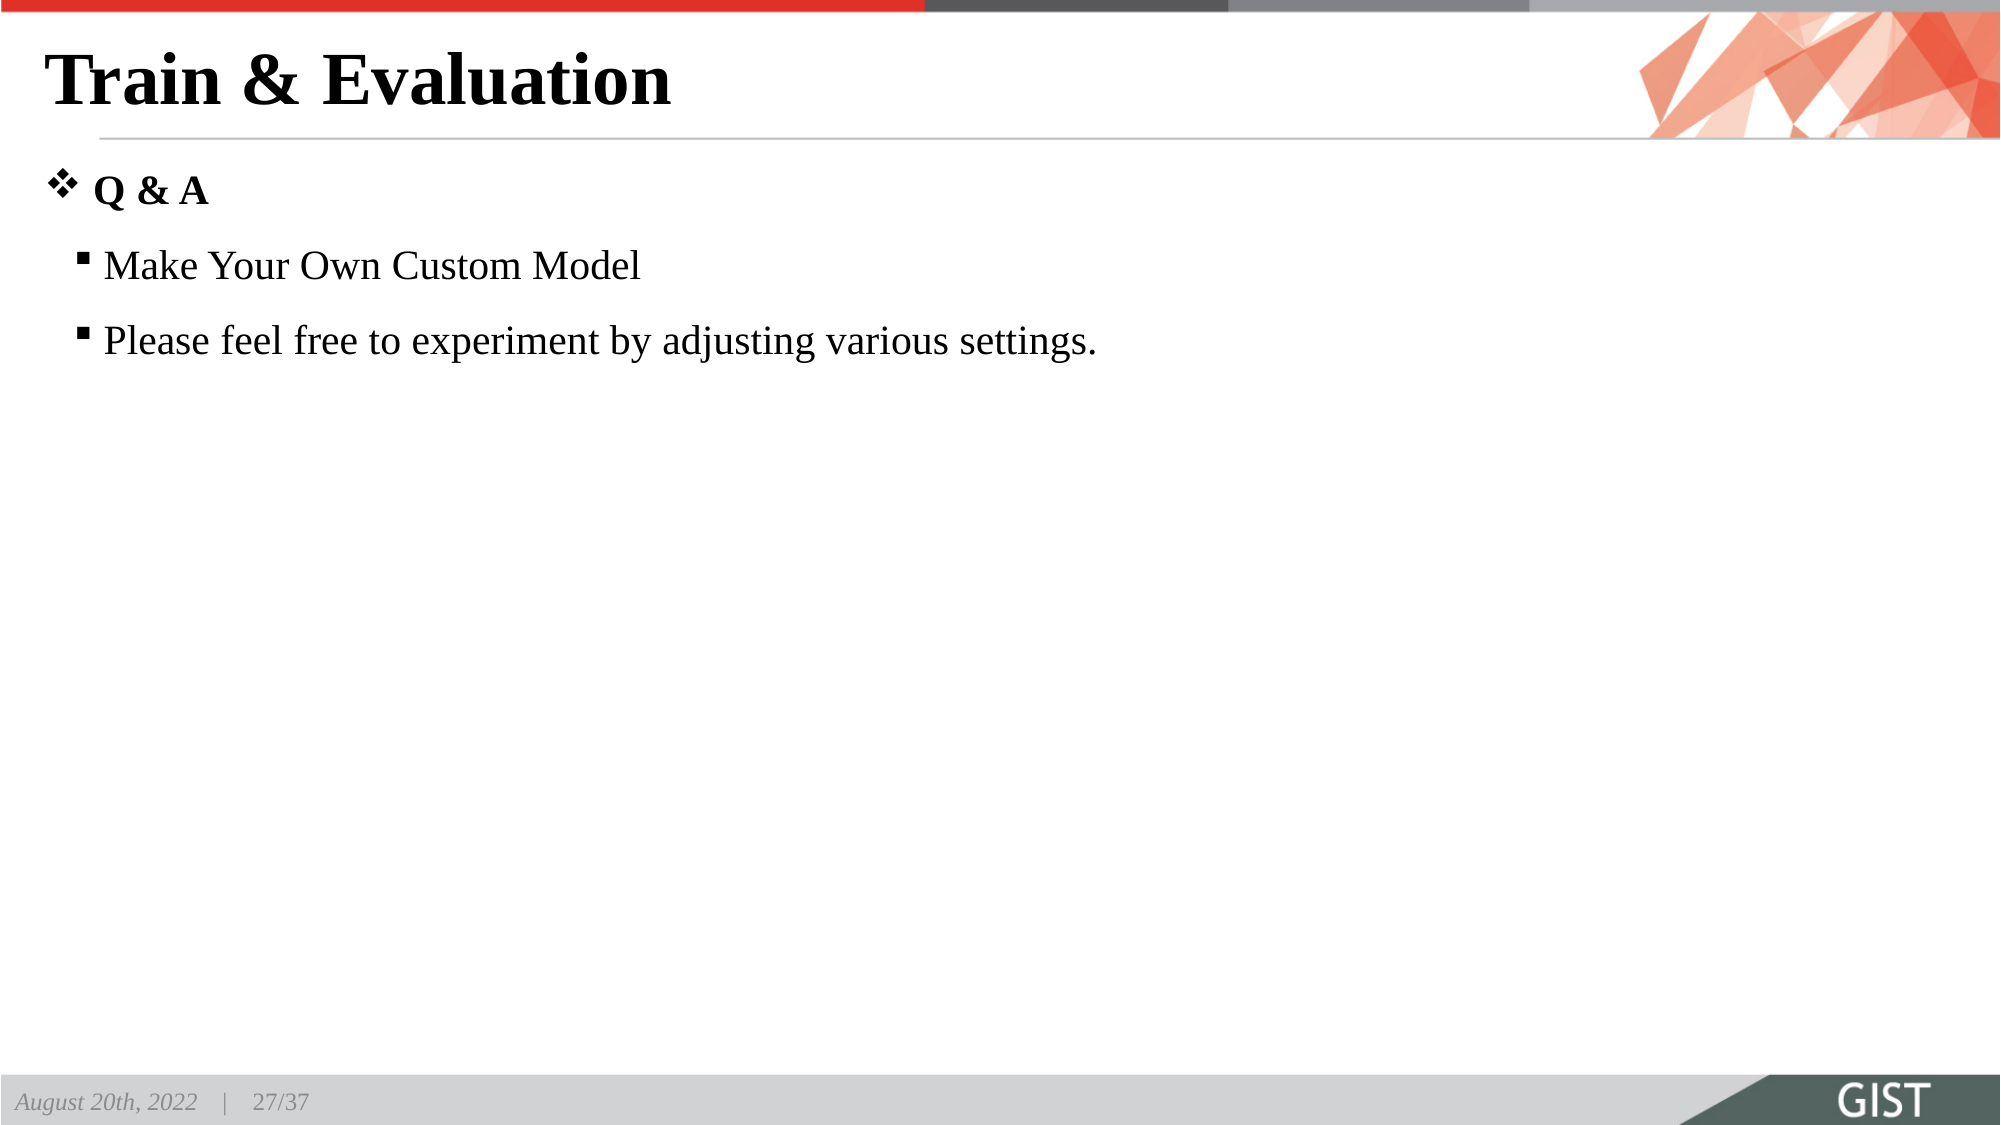

# Train & Evaluation
 Q & A
Make Your Own Custom Model
Please feel free to experiment by adjusting various settings.
August 20th, 2022    |    27/37